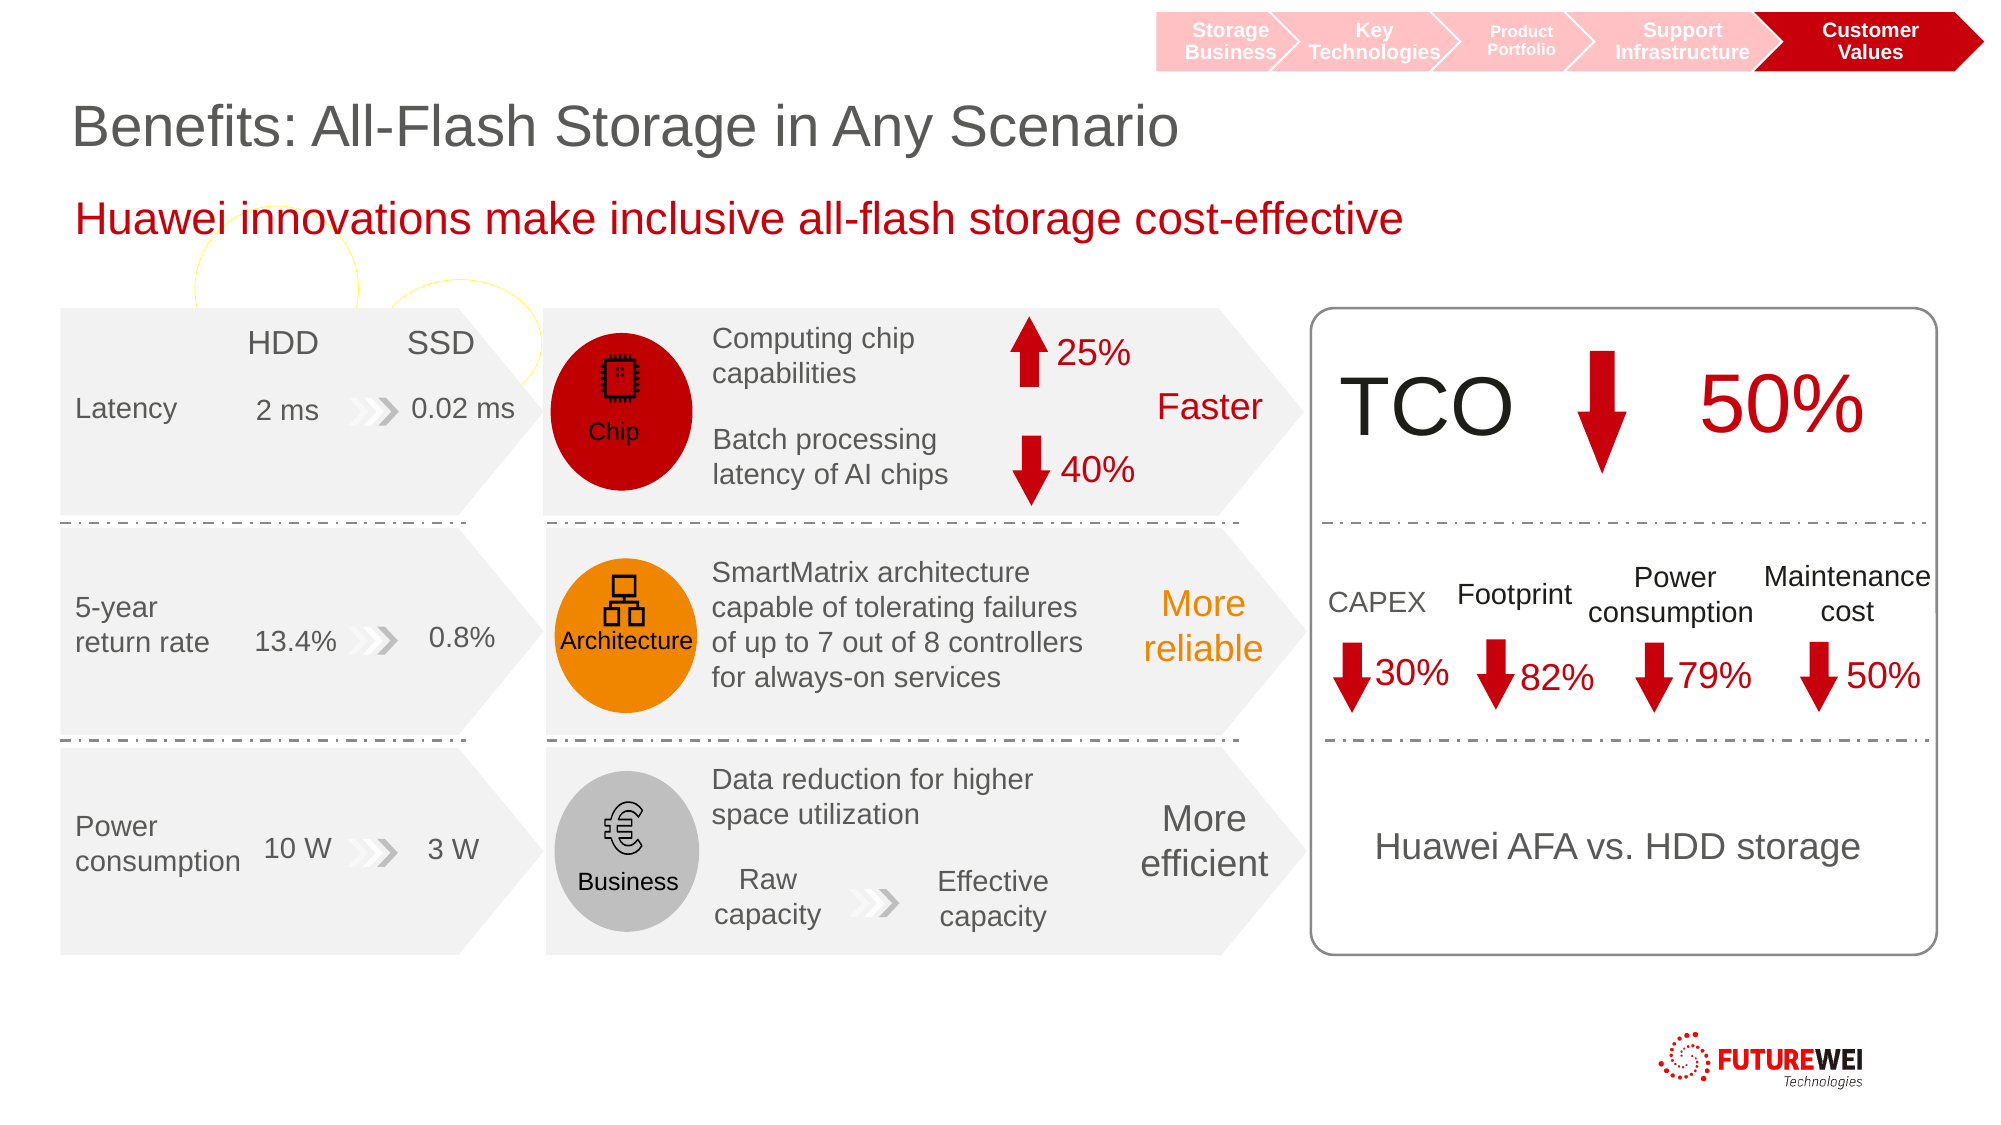

Storage Business
Key Technologies
Product Portfolio
Support Infrastructure
Customer Values
Benefits: All-Flash Storage in Any Scenario
Huawei innovations make inclusive all-flash storage cost-effective

25%
Computing chip capabilities

Batch processing latency of AI chips
HDD
SSD

50%

TCO

Faster
0.02 ms
Latency

2 ms

Chip
40%

SmartMatrix architecture capable of tolerating failures of up to 7 out of 8 controllers for always-on services
Maintenance cost

Power consumption
More reliable

Footprint
5-year return rate
CAPEX
0.8%
13.4%
Architecture

30%

79%

50%
82%

Data reduction for higher space utilization

More efficient
Power consumption

Huawei AFA vs. HDD storage
10 W
3 W

Raw capacity
Effective capacity
Business